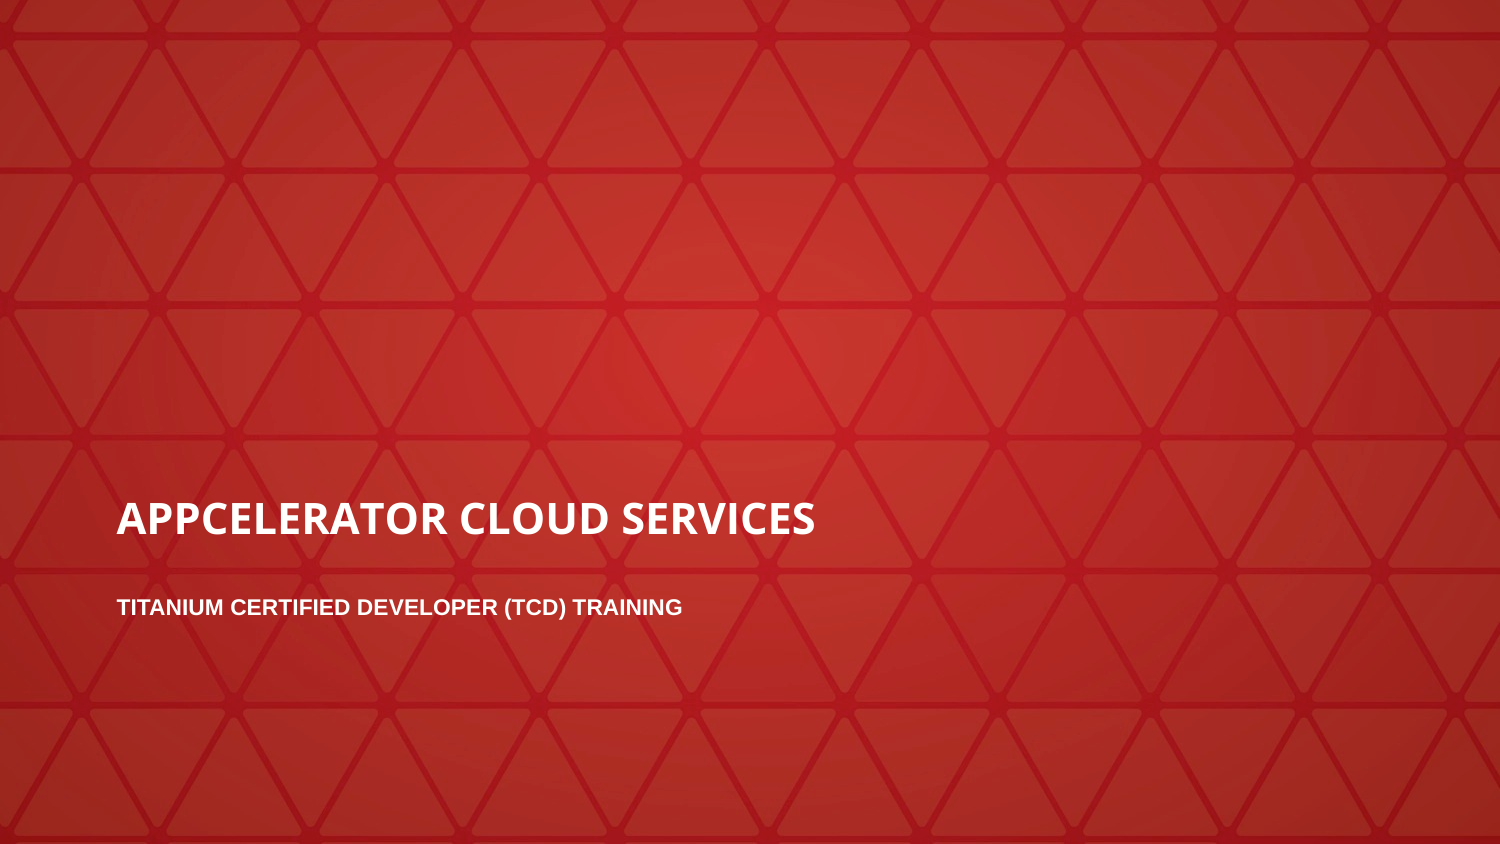

# Appcelerator Cloud Services
Titanium Certified DevelopER (TCD) Training